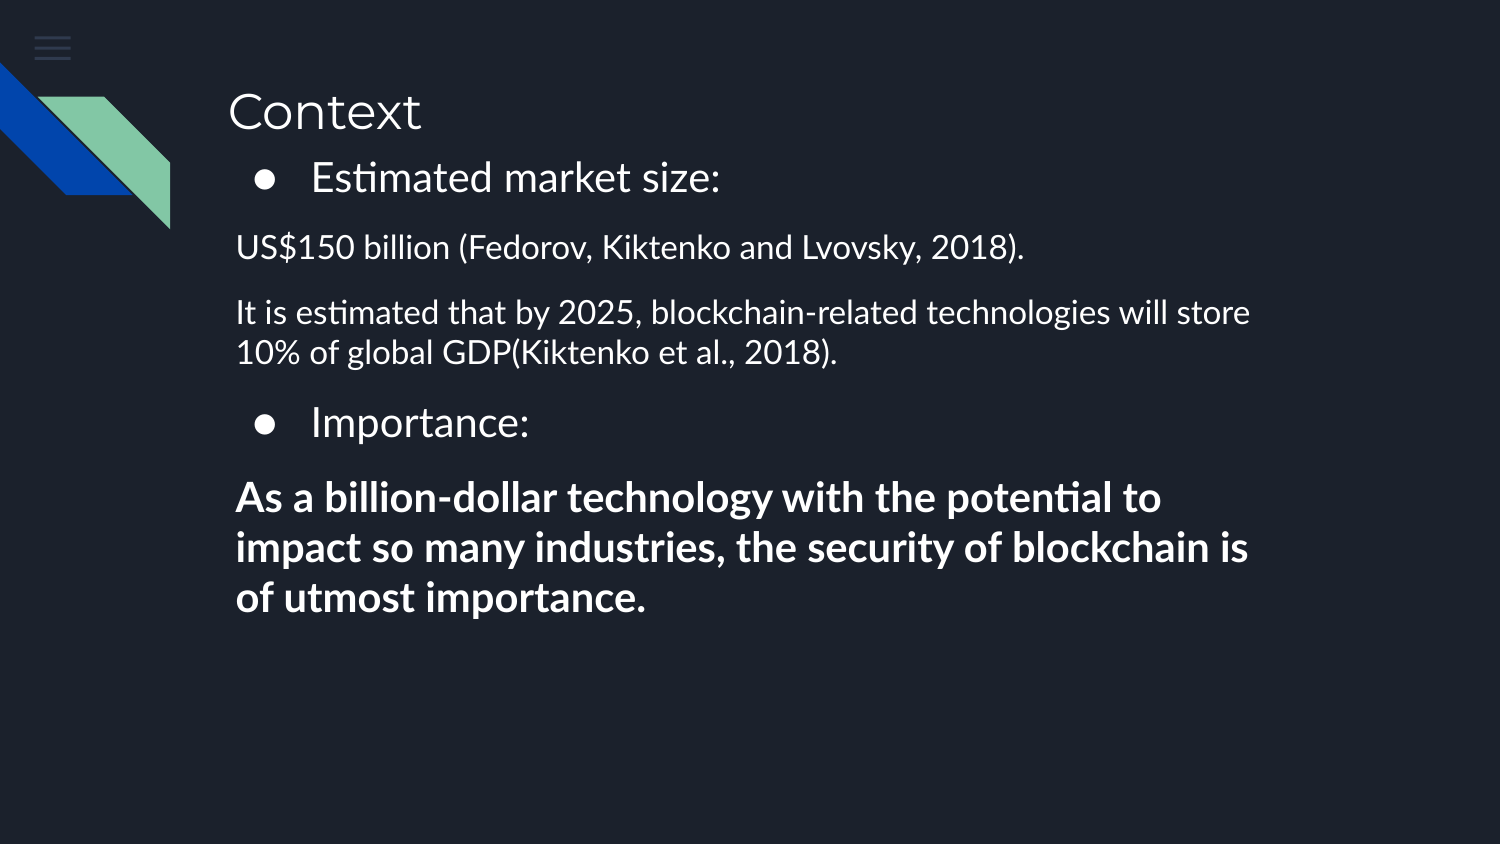

# Context
Estimated market size:
US$150 billion (Fedorov, Kiktenko and Lvovsky, 2018).
It is estimated that by 2025, blockchain-related technologies will store 10% of global GDP(Kiktenko et al., 2018).
Importance:
As a billion-dollar technology with the potential to impact so many industries, the security of blockchain is of utmost importance.